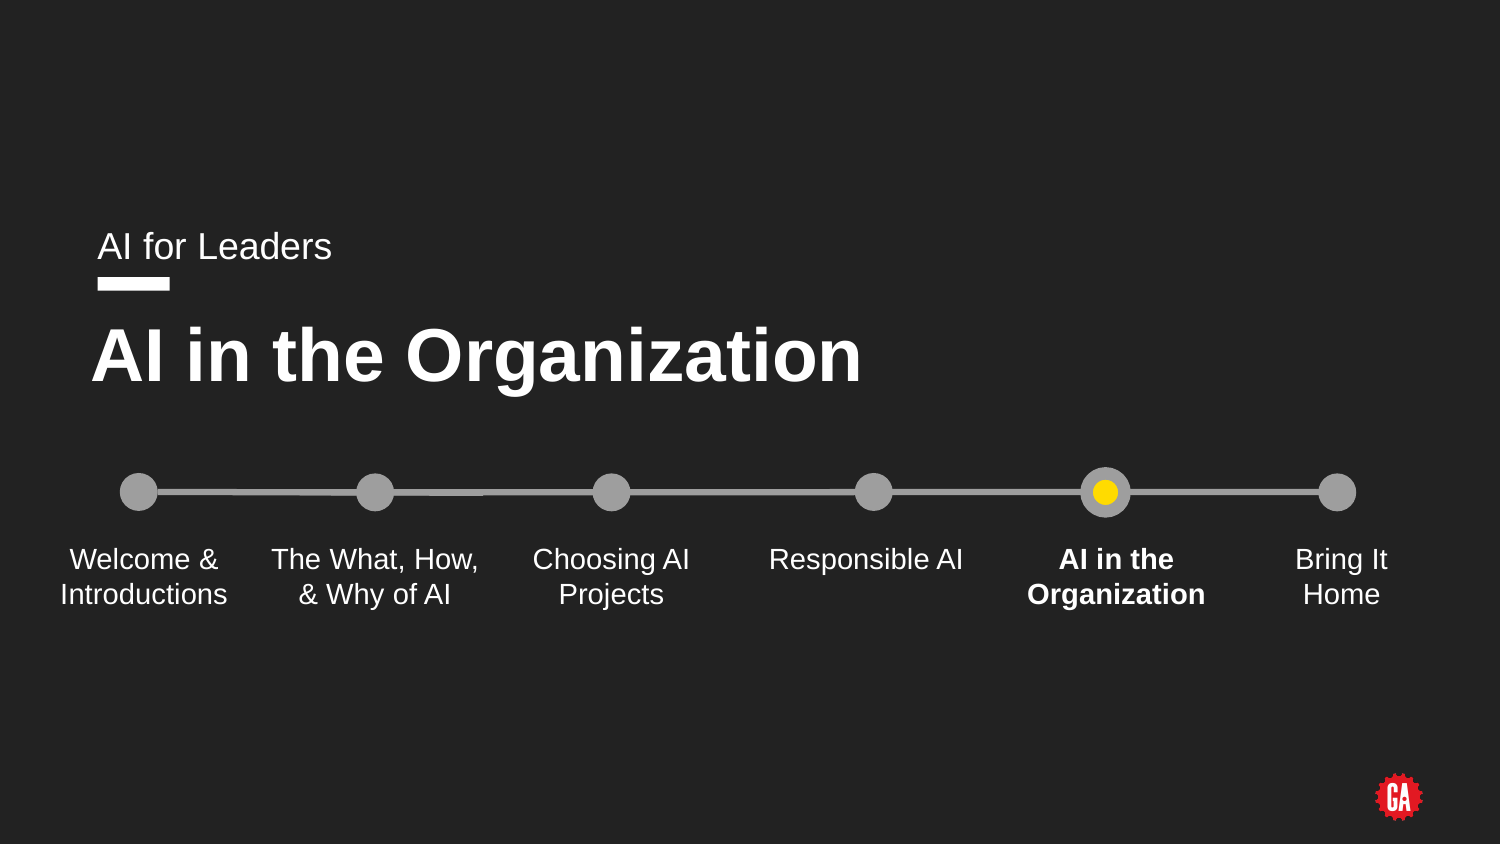

AI for Leaders
# AI in the Organization

Bring It Home

Welcome & Introductions
The What, How, & Why of AI
Choosing AI Projects
Responsible AI
AI in the Organization